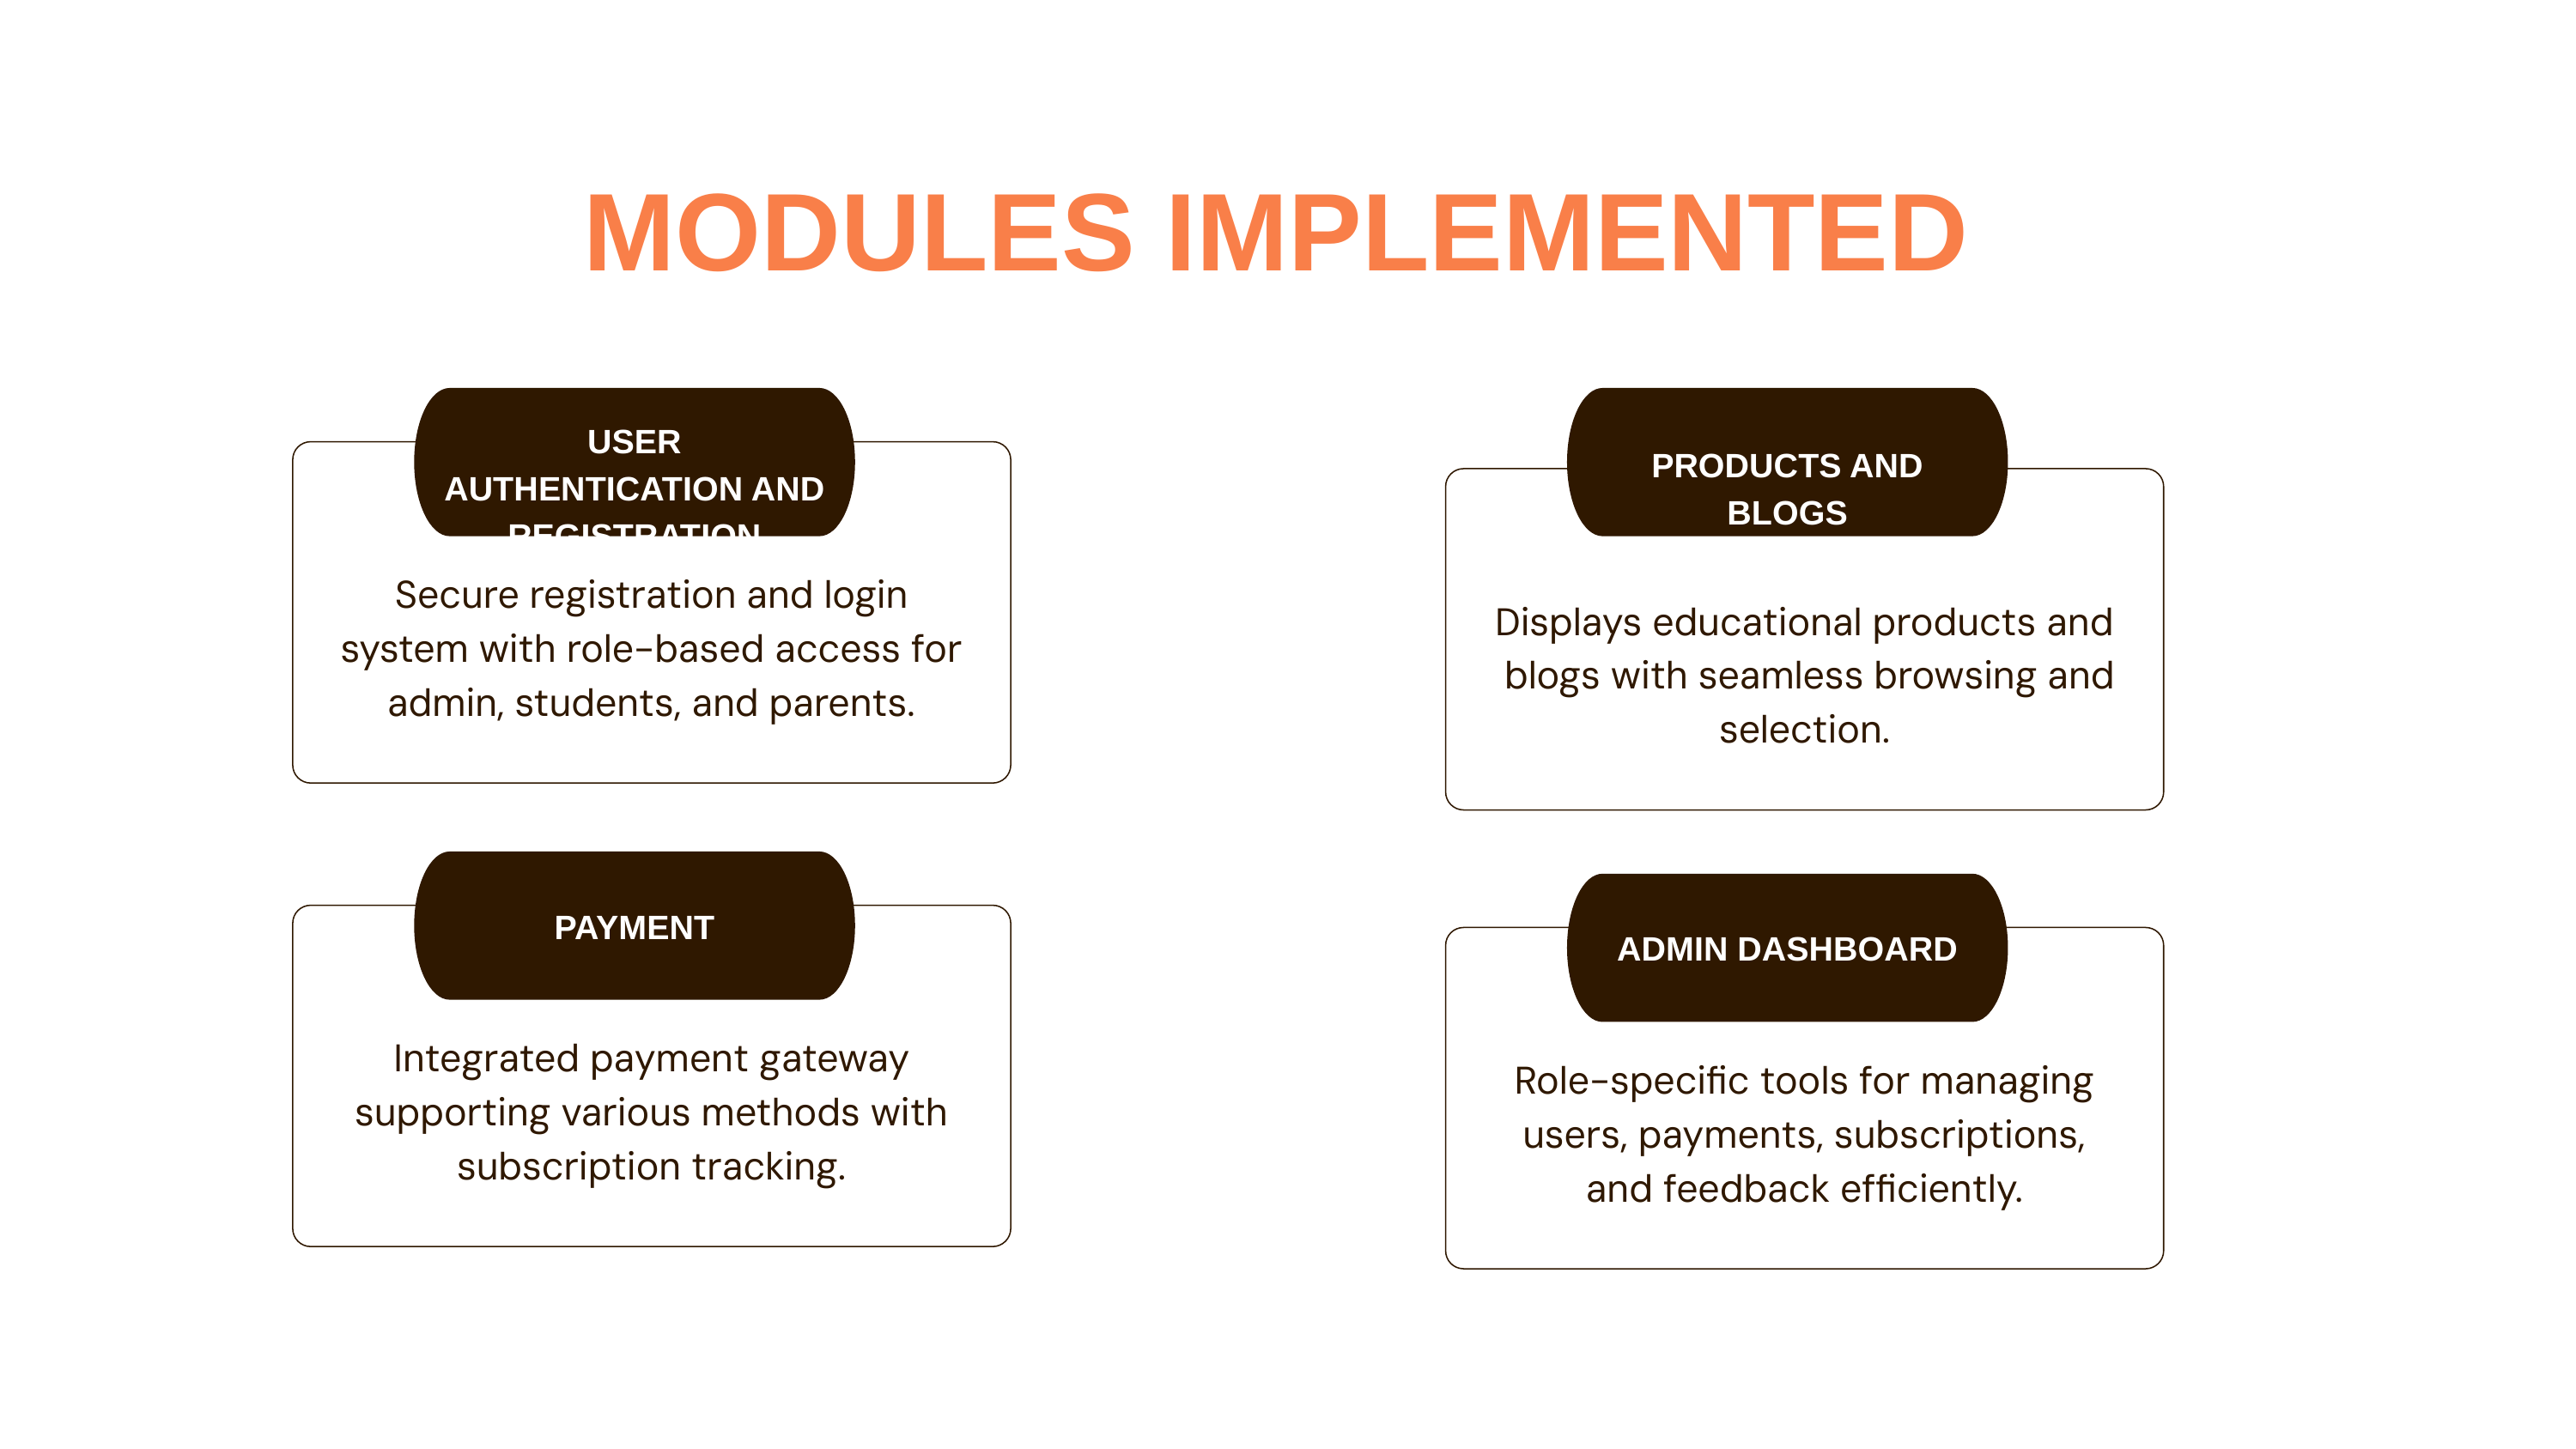

MODULES IMPLEMENTED

USER AUTHENTICATION AND REGISTRATION
PRODUCTS AND BLOGS

Secure registration and login system with role-based access for admin, students, and parents.
Displays educational products and  blogs with seamless browsing and selection.

PAYMENT

ADMIN DASHBOARD

Integrated payment gateway supporting various methods with subscription tracking.
Role-specific tools for managing users, payments, subscriptions, and feedback efficiently.